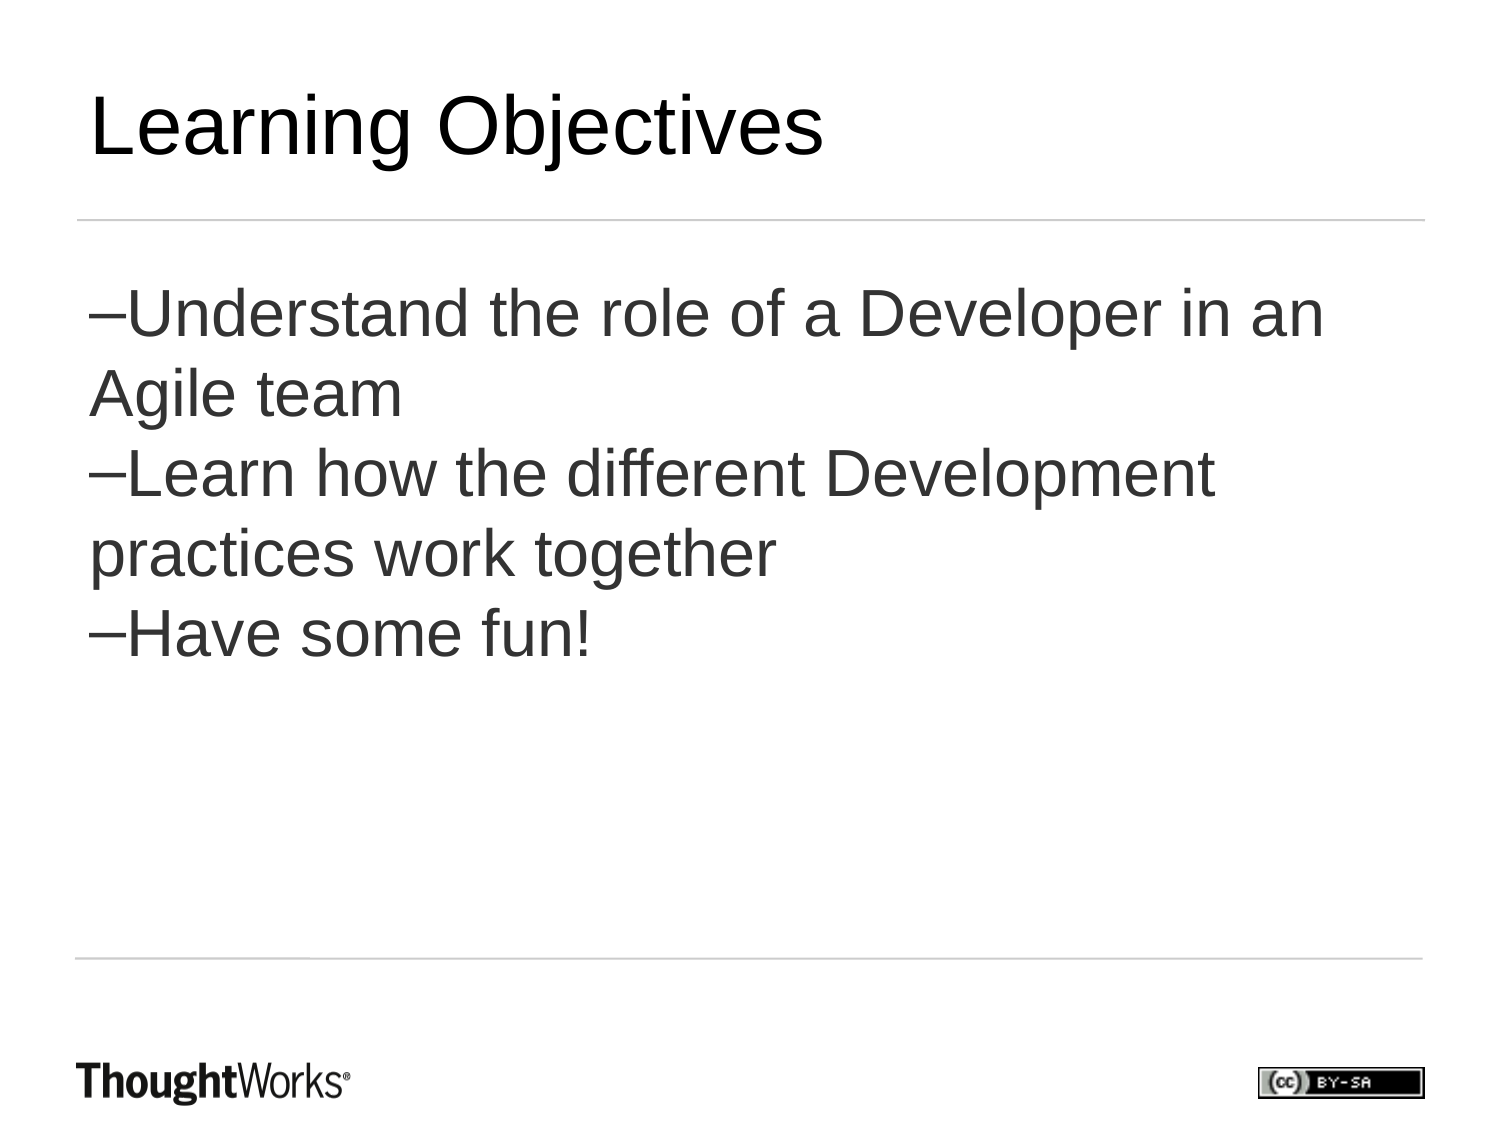

Learning Objectives
Understand the role of a Developer in an Agile team
Learn how the different Development practices work together
Have some fun!